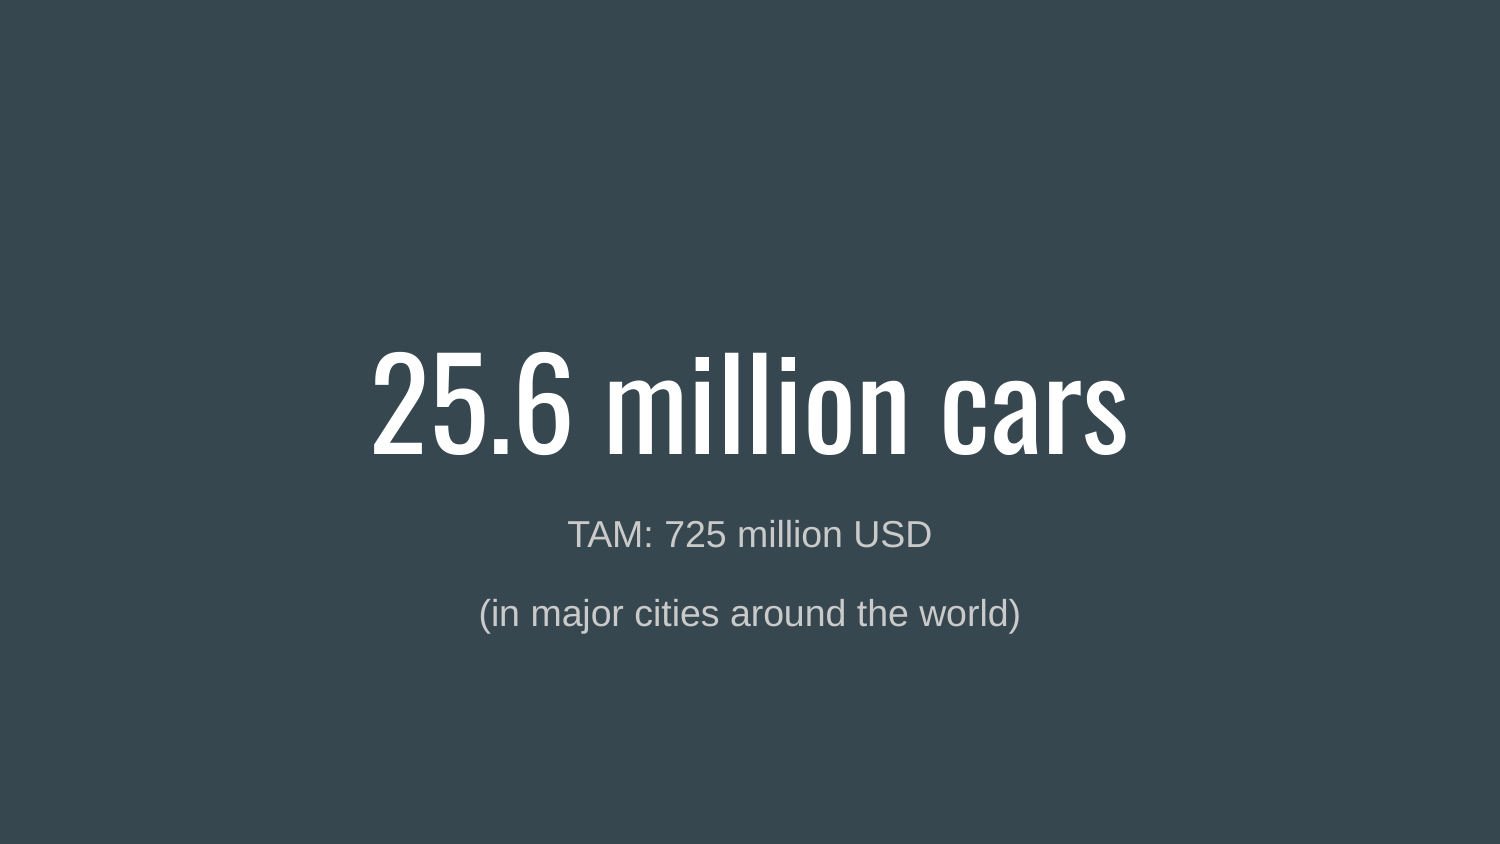

# 25.6 million cars
TAM: 725 million USD
(in major cities around the world)